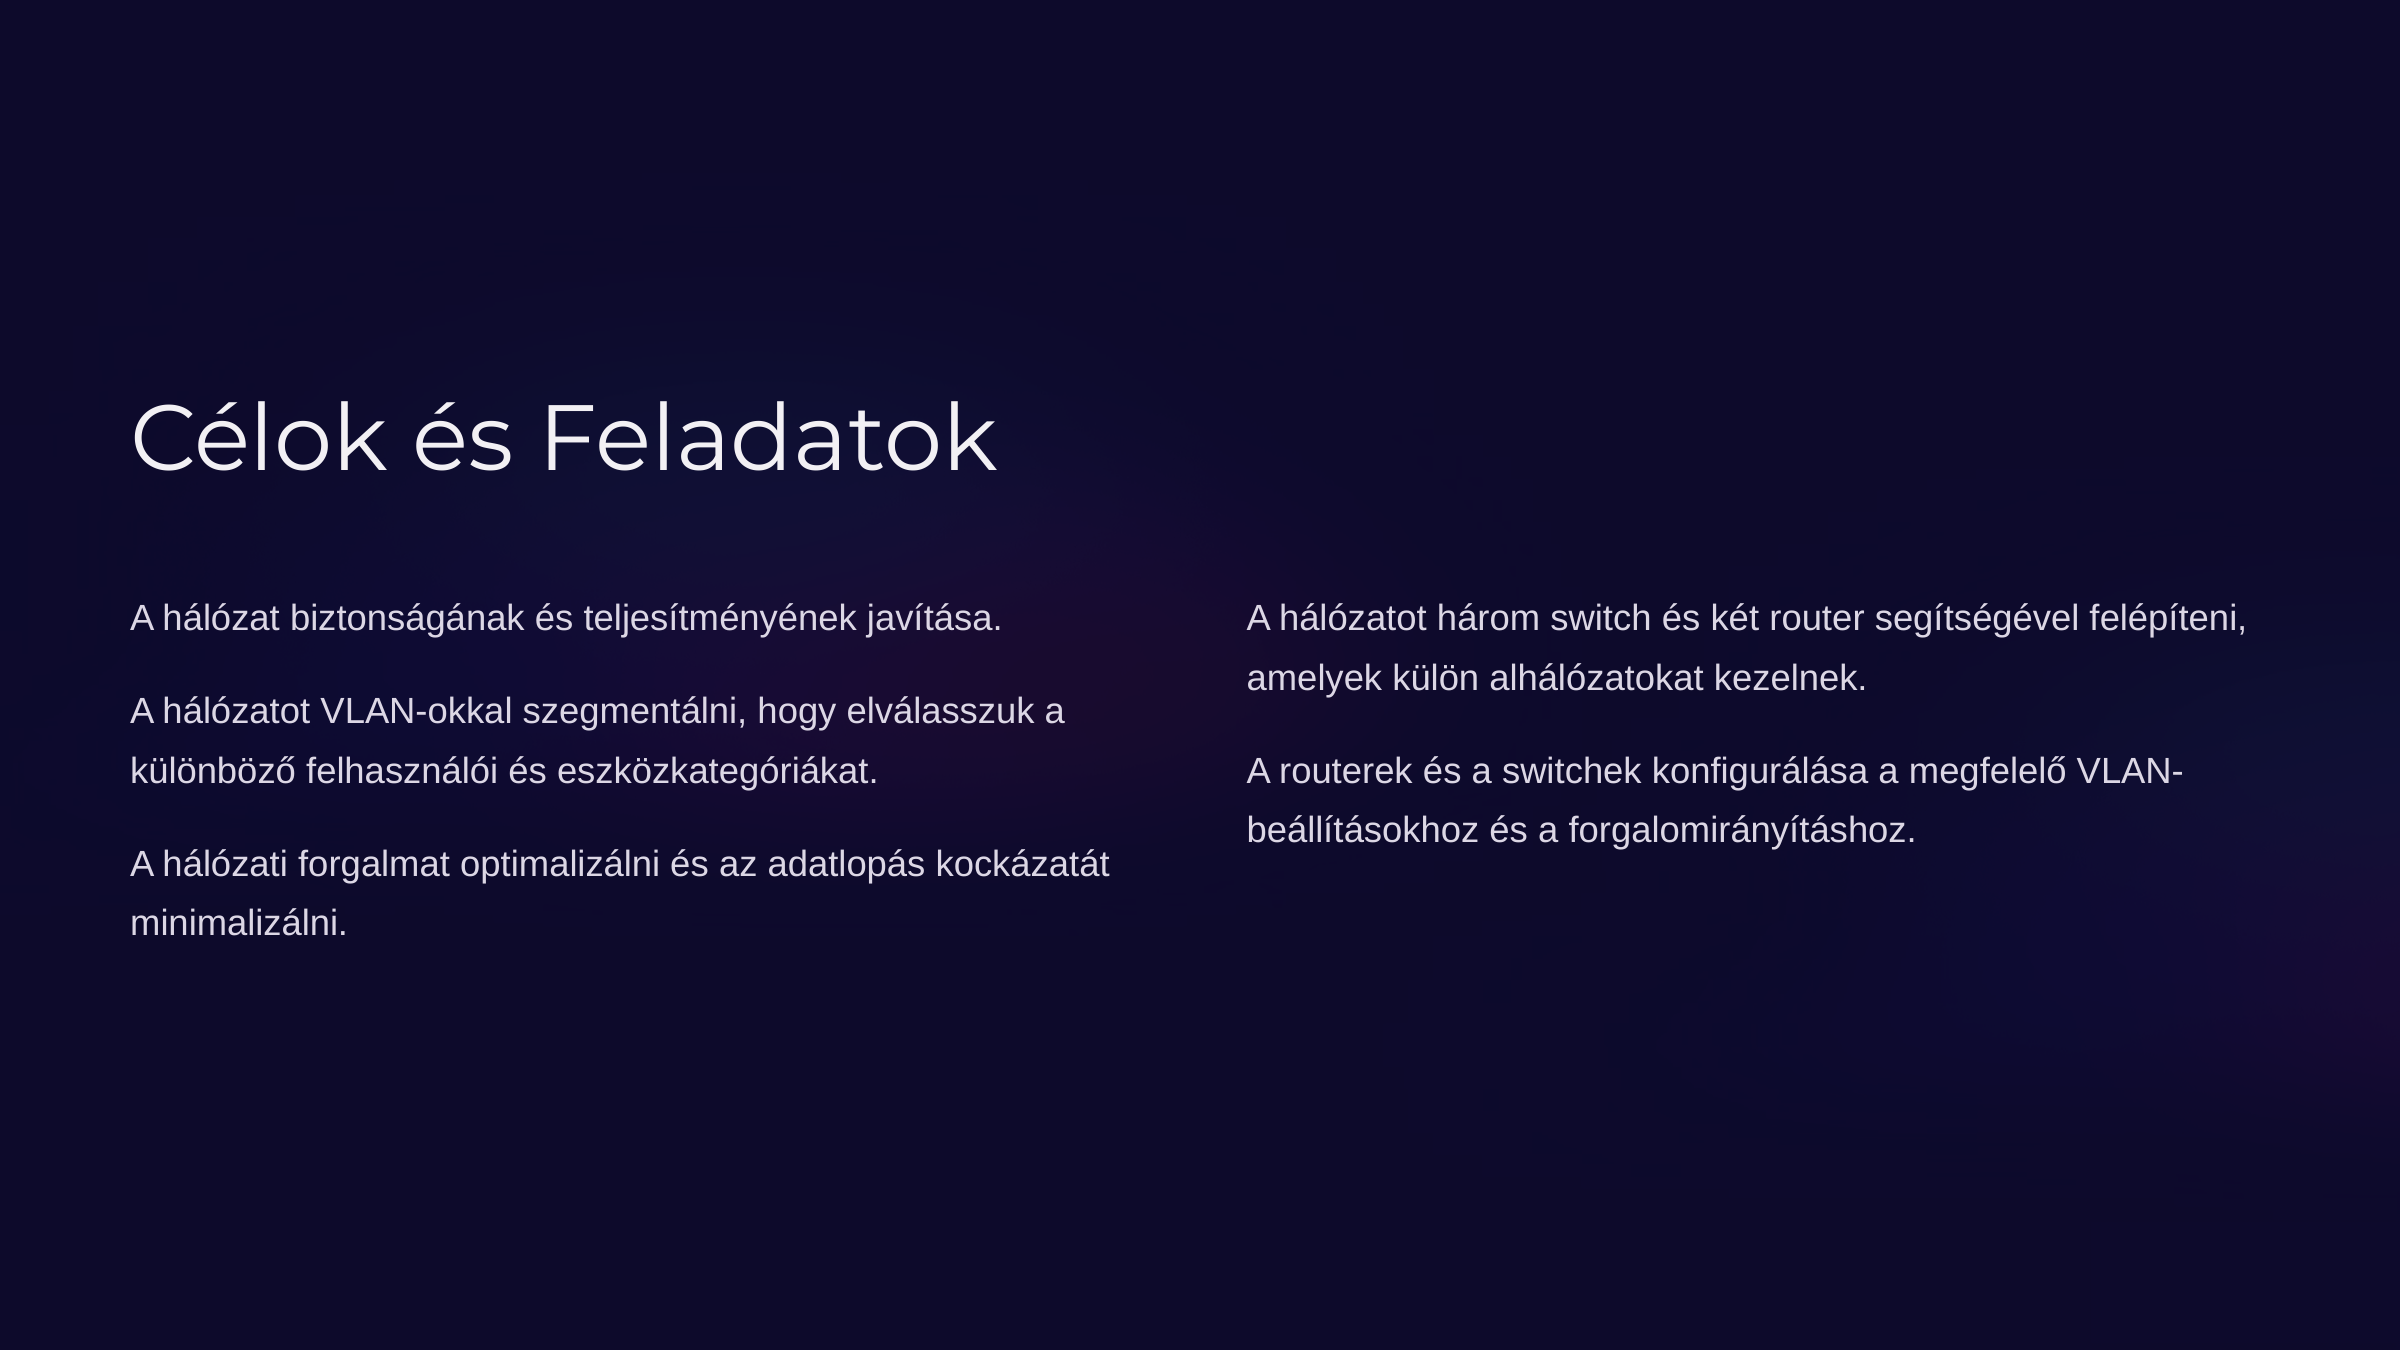

Célok és Feladatok
A hálózat biztonságának és teljesítményének javítása.
A hálózatot három switch és két router segítségével felépíteni, amelyek külön alhálózatokat kezelnek.
A hálózatot VLAN-okkal szegmentálni, hogy elválasszuk a különböző felhasználói és eszközkategóriákat.
A routerek és a switchek konfigurálása a megfelelő VLAN-beállításokhoz és a forgalomirányításhoz.
A hálózati forgalmat optimalizálni és az adatlopás kockázatát minimalizálni.